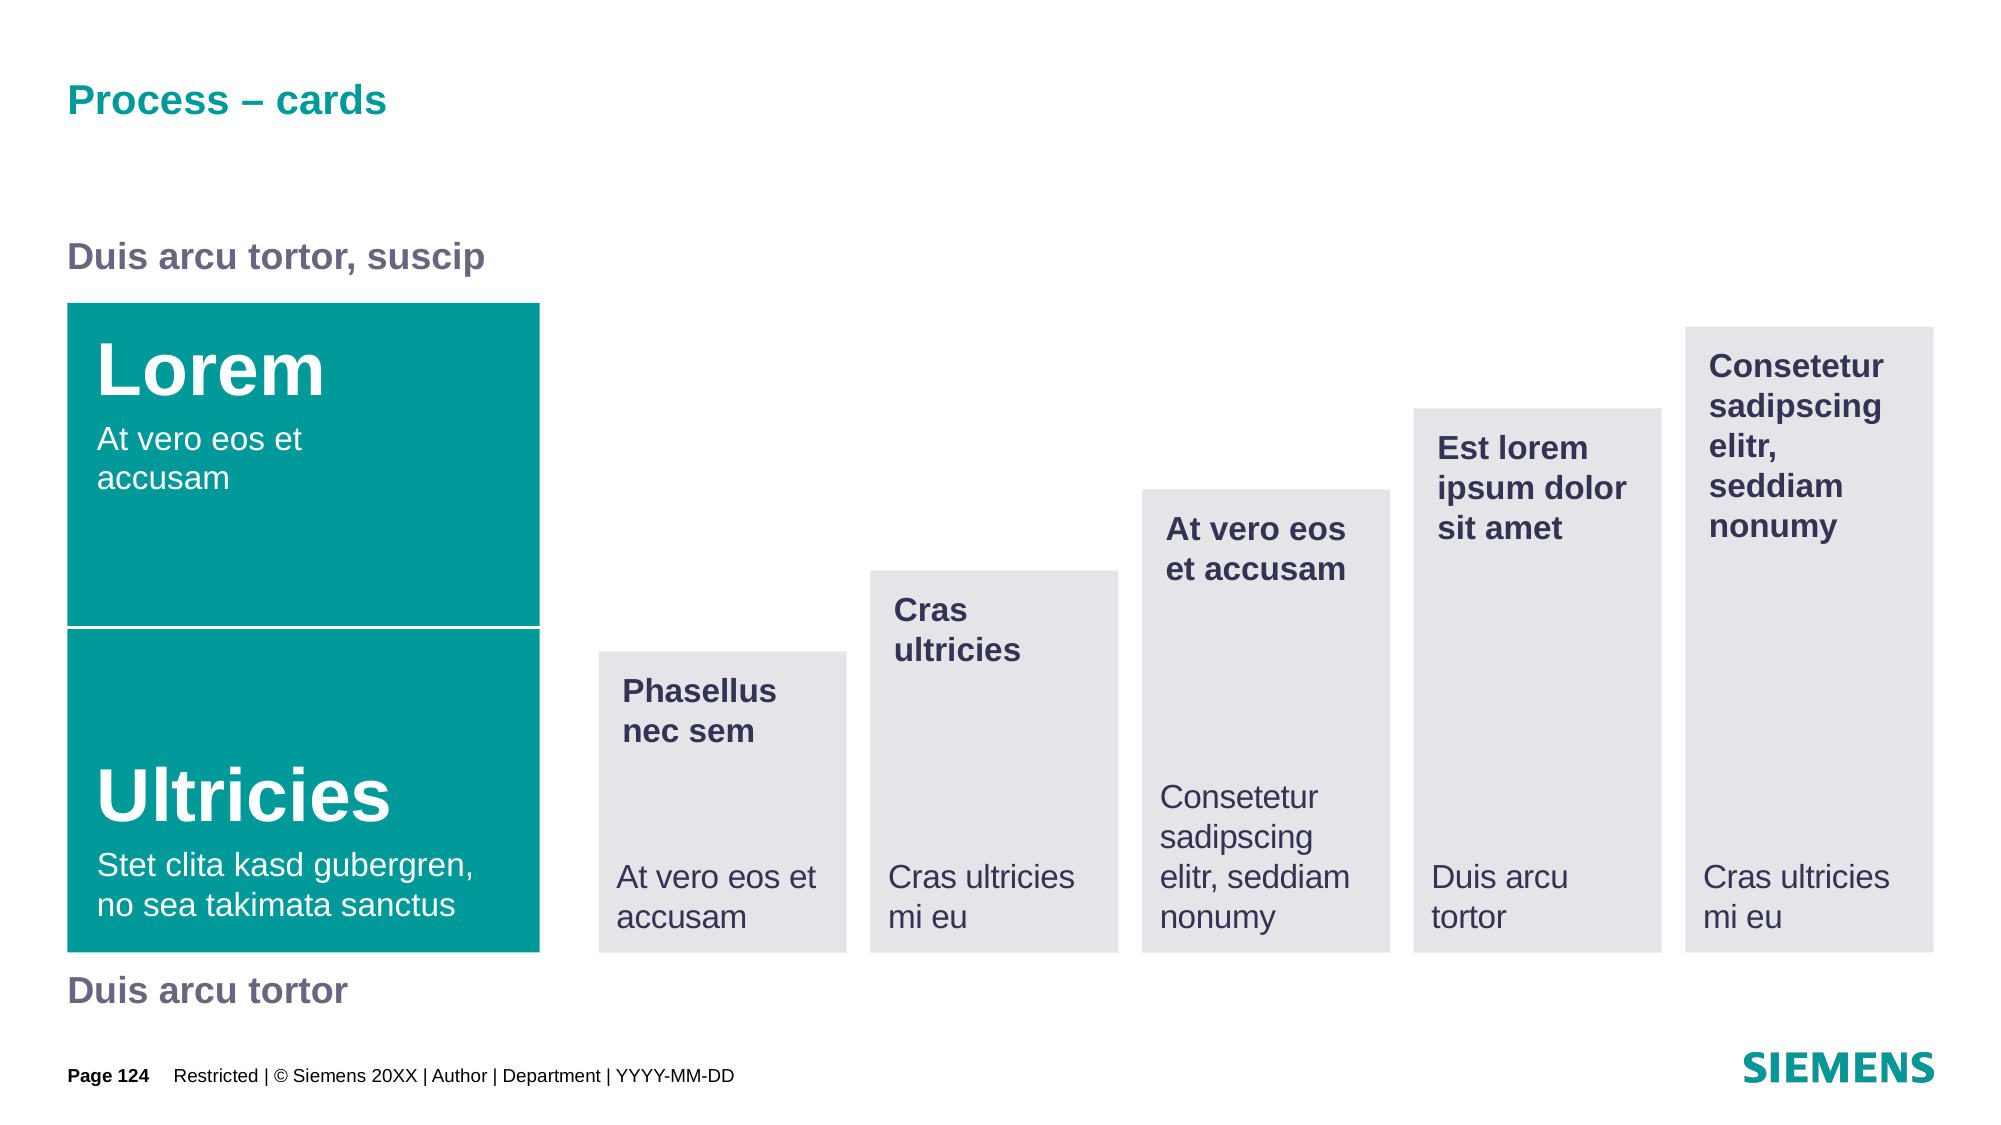

# Process – cards
Duis arcu tortor, suscip
Lorem
At vero eos et
accusam
Consetetur sadipscing elitr, seddiam nonumy
Est lorem ipsum dolor sit amet
At vero eos et accusam
Cras ultricies
Ultricies
Stet clita kasd gubergren, no sea takimata sanctus
Phasellus nec sem
Consetetur sadipscing elitr, seddiam nonumy
At vero eos et accusam
Cras ultricies mi eu
Duis arcu tortor
Cras ultricies mi eu
Duis arcu tortor
Page 124
Restricted | © Siemens 20XX | Author | Department | YYYY-MM-DD